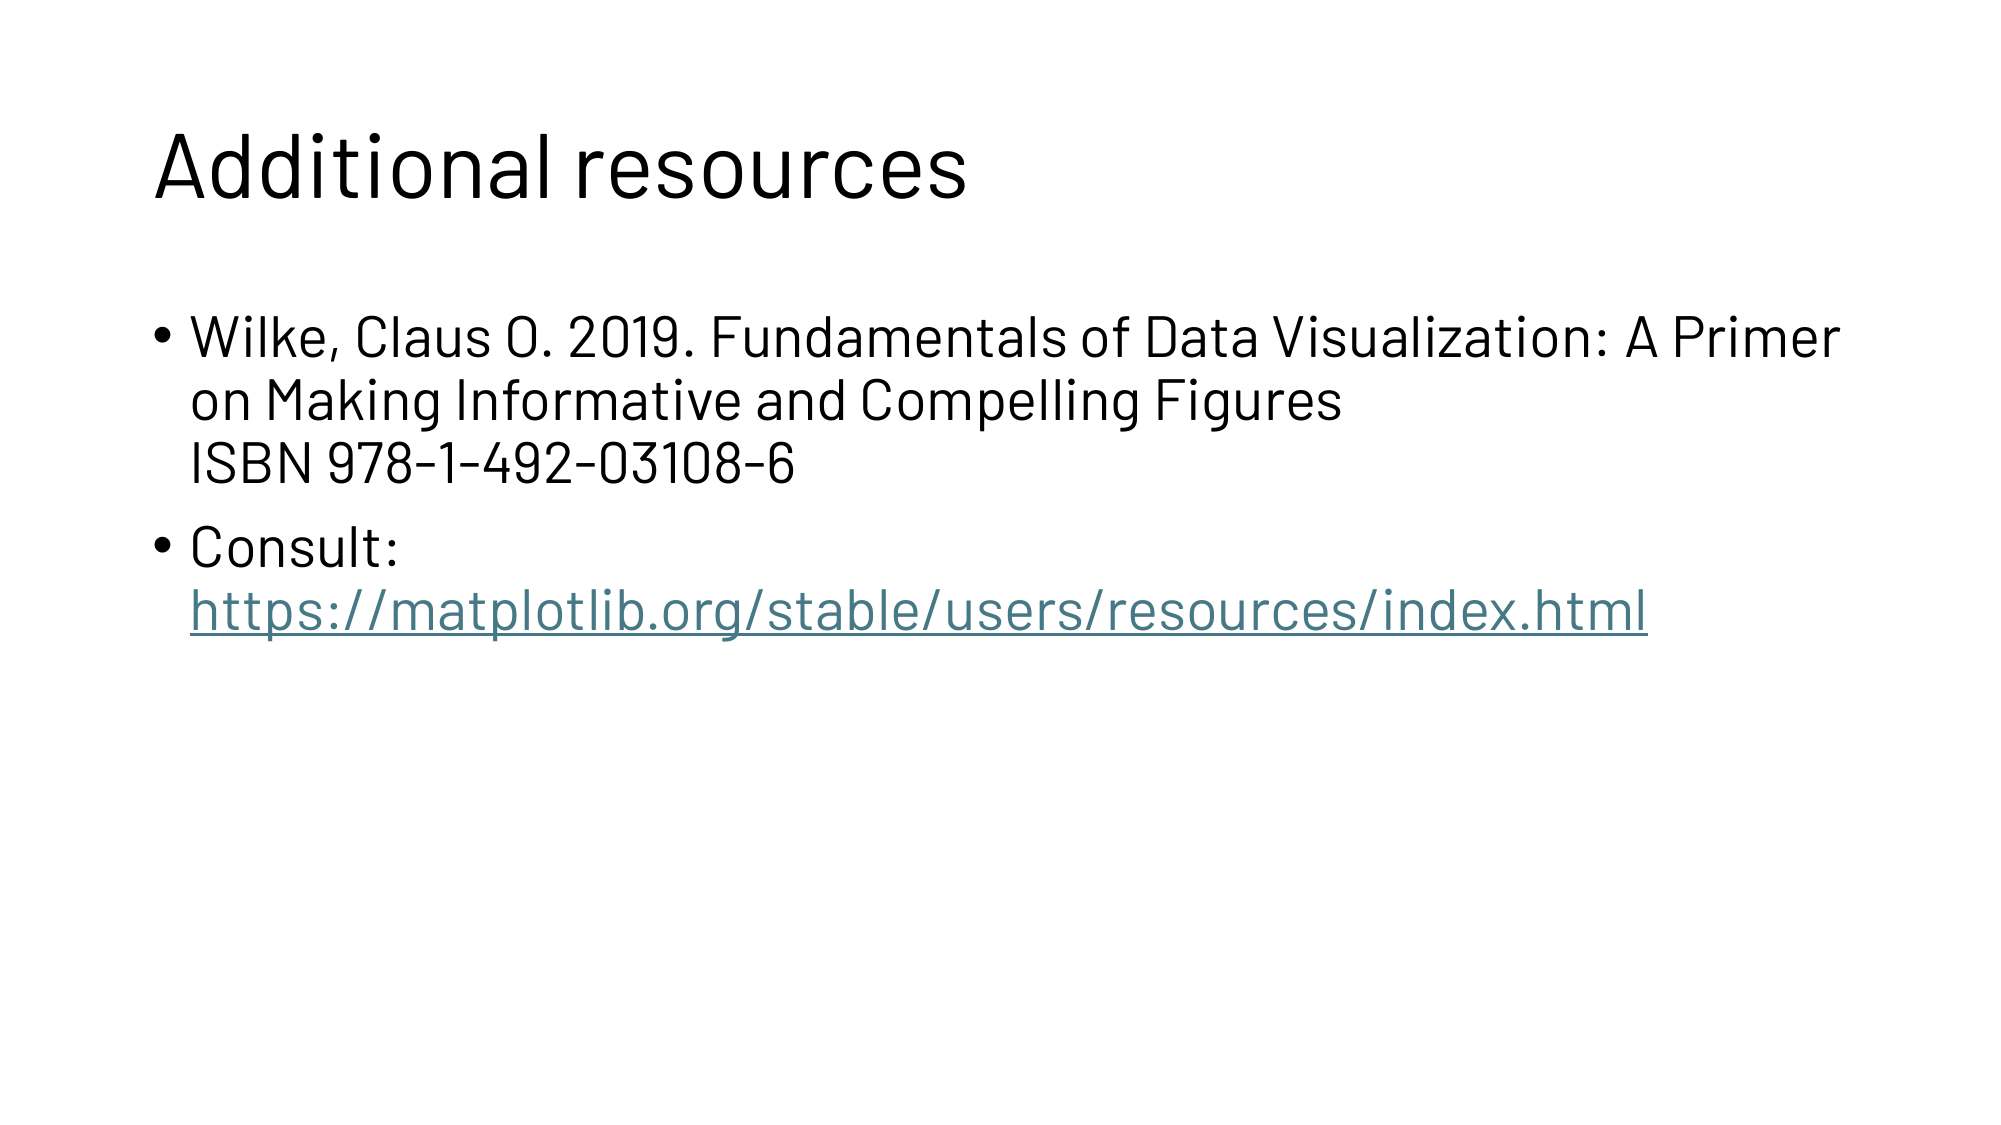

# Additional resources
Wilke, Claus O. 2019. Fundamentals of Data Visualization: A Primer on Making Informative and Compelling Figures
ISBN 978-1-492-03108-6
Consult: https://matplotlib.org/stable/users/resources/index.html